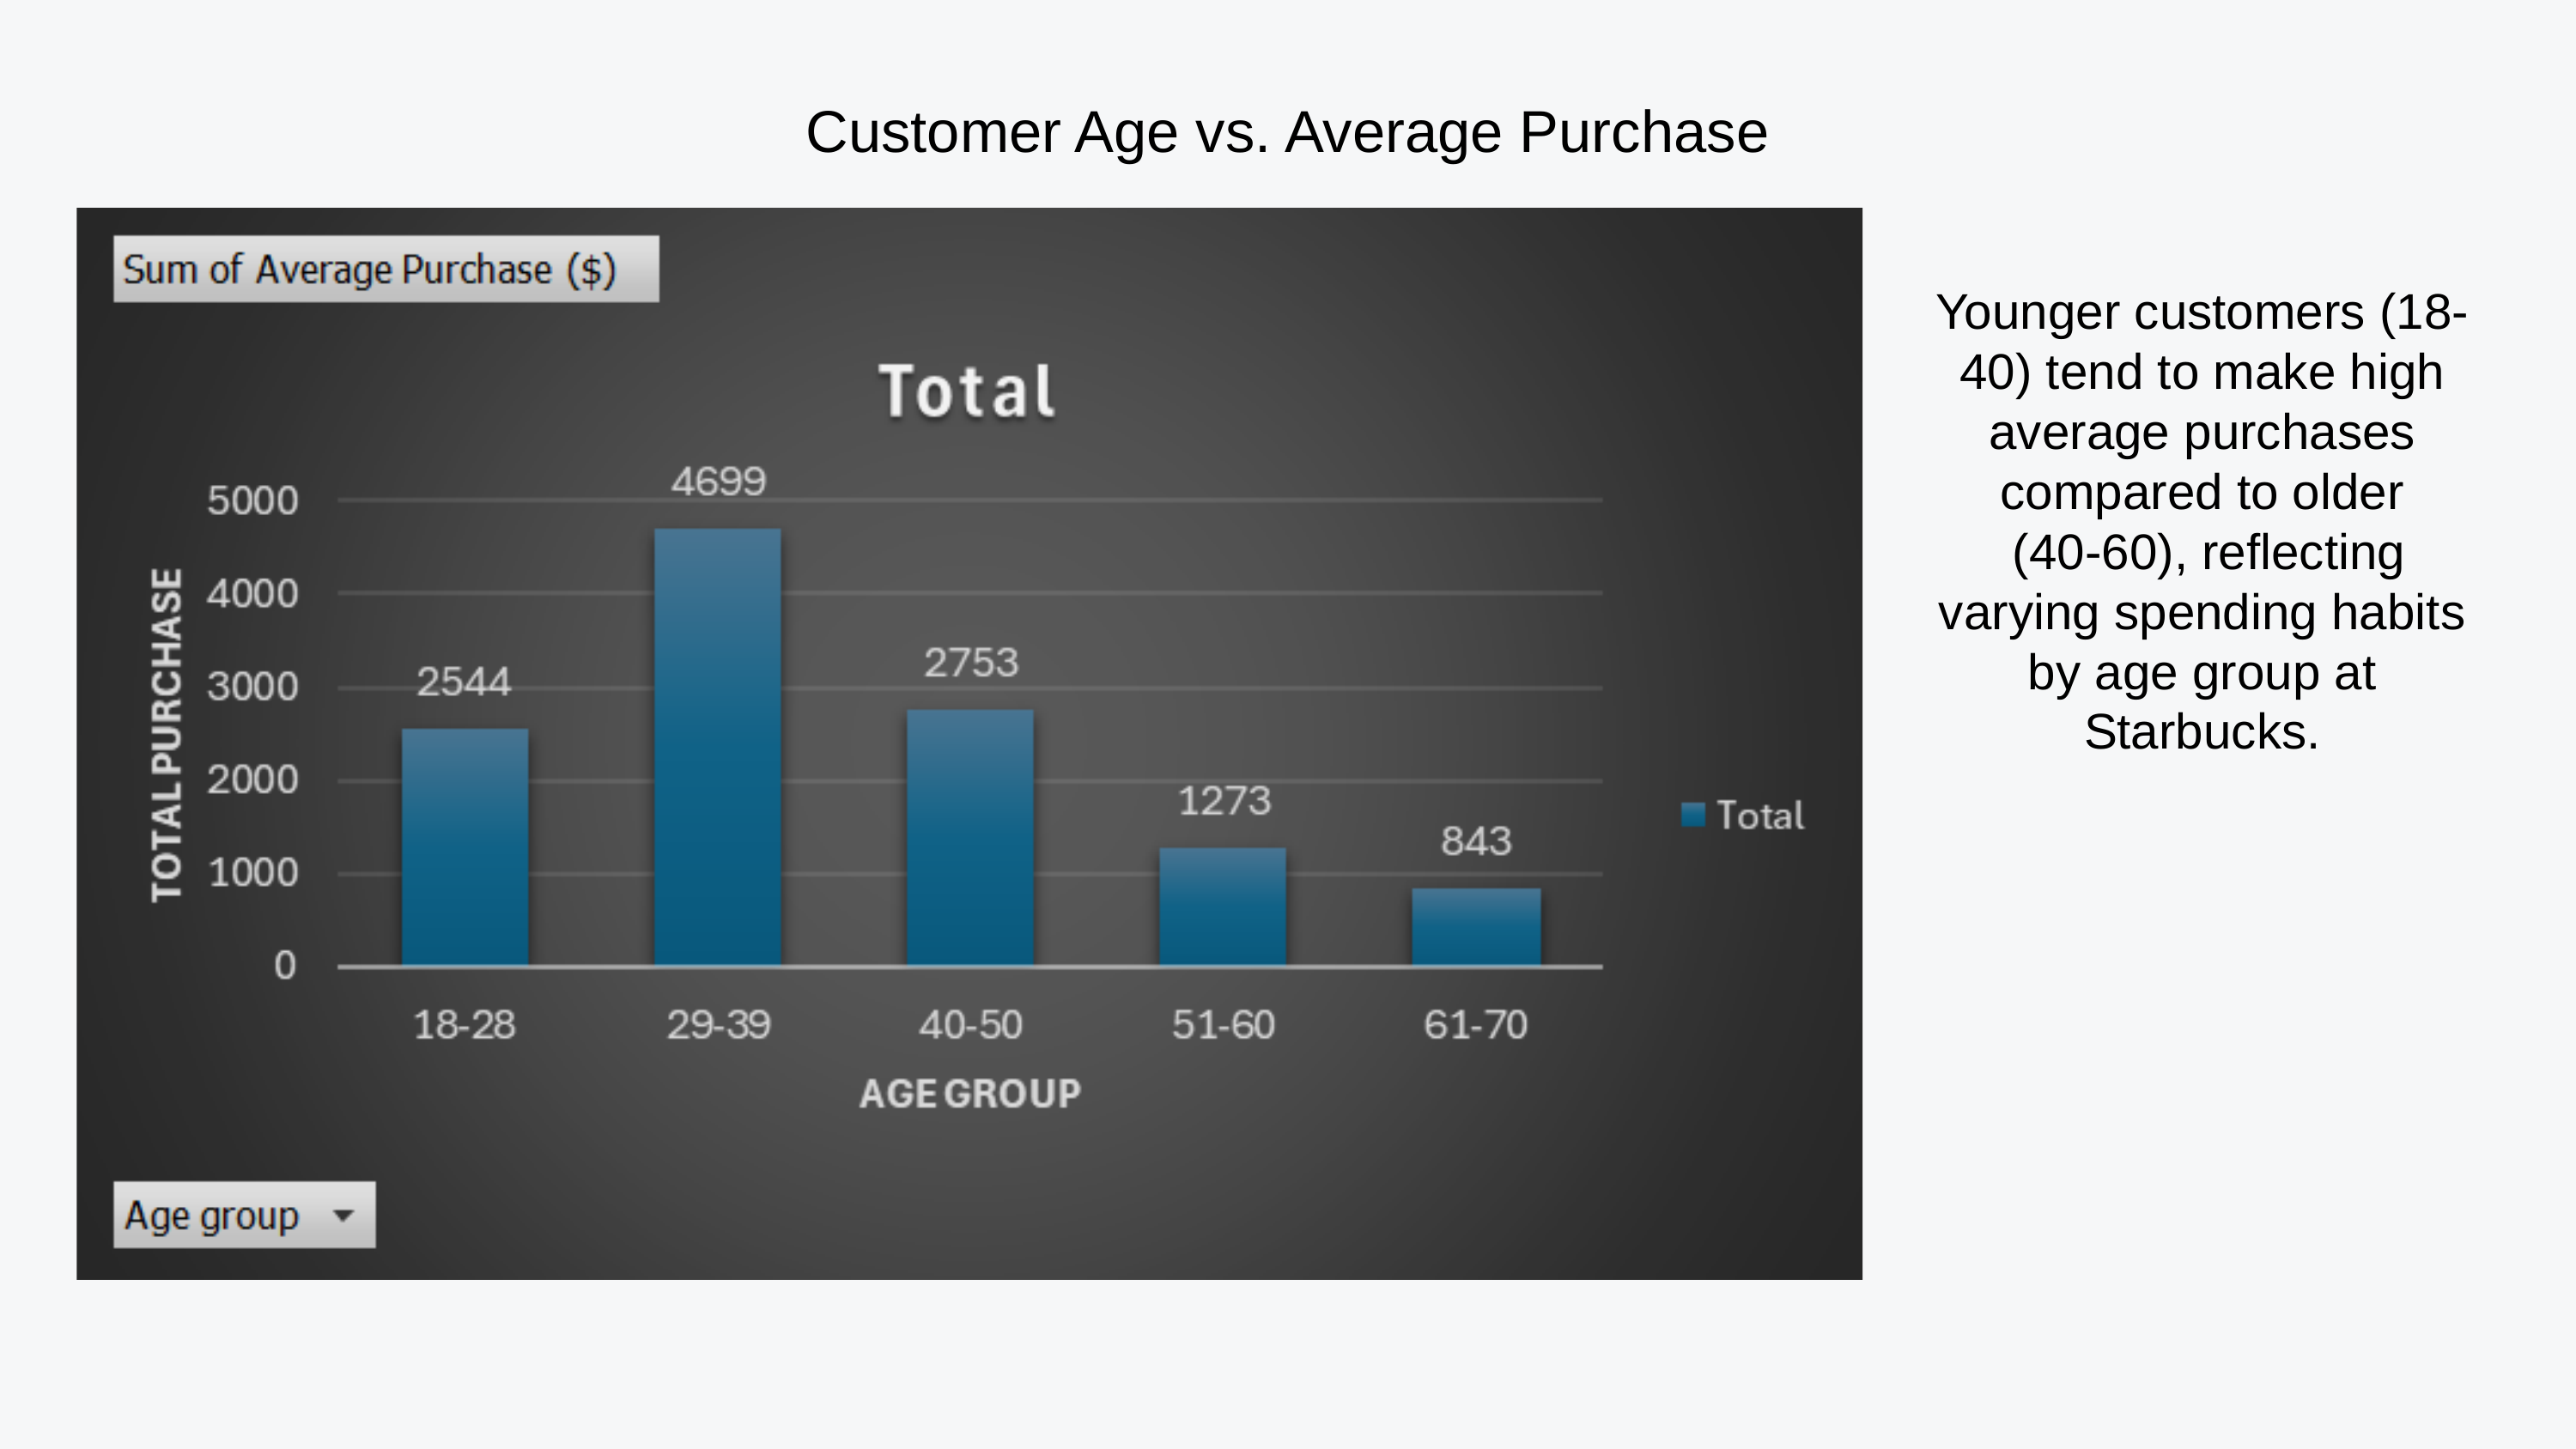

Customer Age vs. Average Purchase

Younger customers (18-40) tend to make high average purchases compared to older
 (40-60), reflecting varying spending habits by age group at Starbucks.